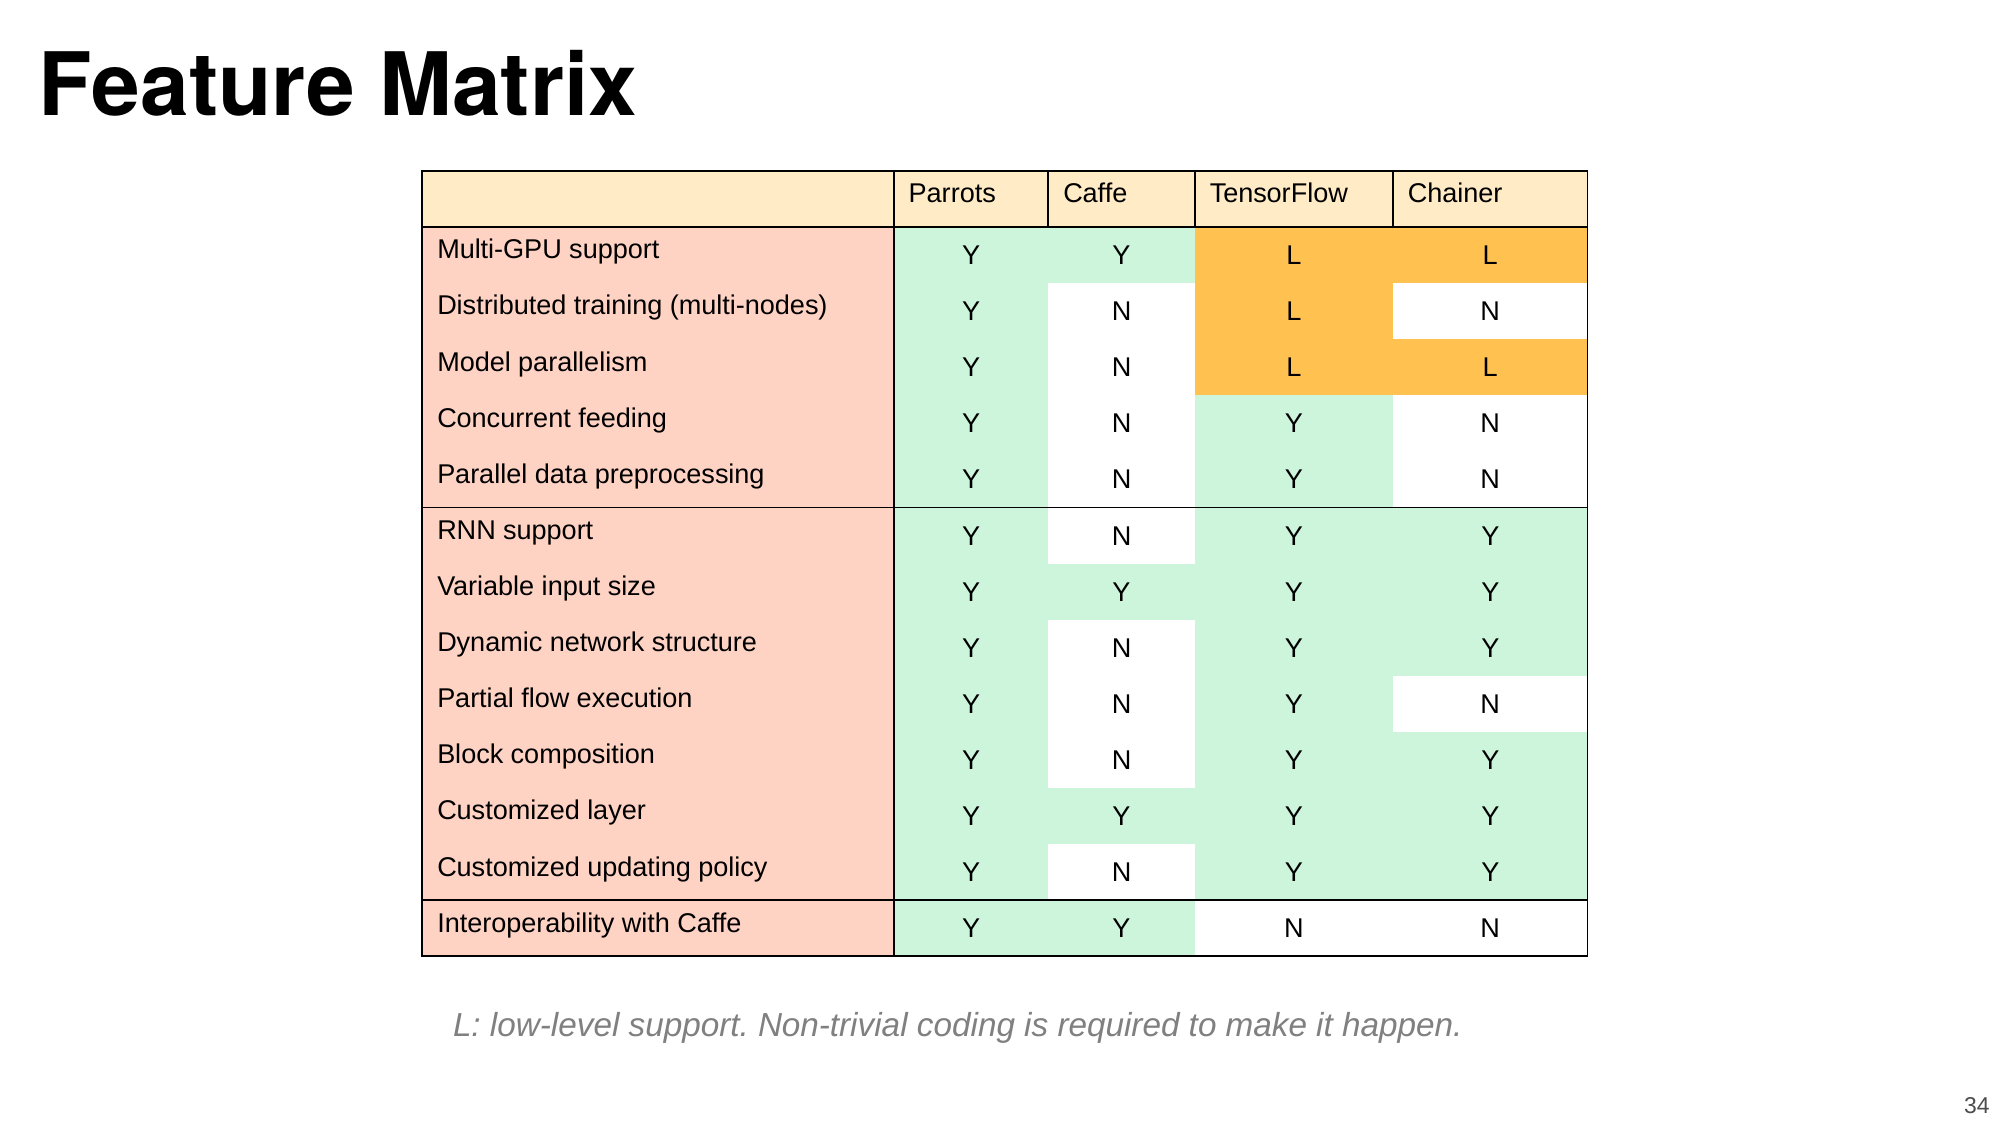

# Feature Matrix
|  | Parrots | Caffe | TensorFlow | Chainer |
| --- | --- | --- | --- | --- |
| Multi-GPU support | Y | Y | L | L |
| Distributed training (multi-nodes) | Y | N | L | N |
| Model parallelism | Y | N | L | L |
| Concurrent feeding | Y | N | Y | N |
| Parallel data preprocessing | Y | N | Y | N |
| RNN support | Y | N | Y | Y |
| Variable input size | Y | Y | Y | Y |
| Dynamic network structure | Y | N | Y | Y |
| Partial flow execution | Y | N | Y | N |
| Block composition | Y | N | Y | Y |
| Customized layer | Y | Y | Y | Y |
| Customized updating policy | Y | N | Y | Y |
| Interoperability with Caffe | Y | Y | N | N |
L: low-level support. Non-trivial coding is required to make it happen.
34